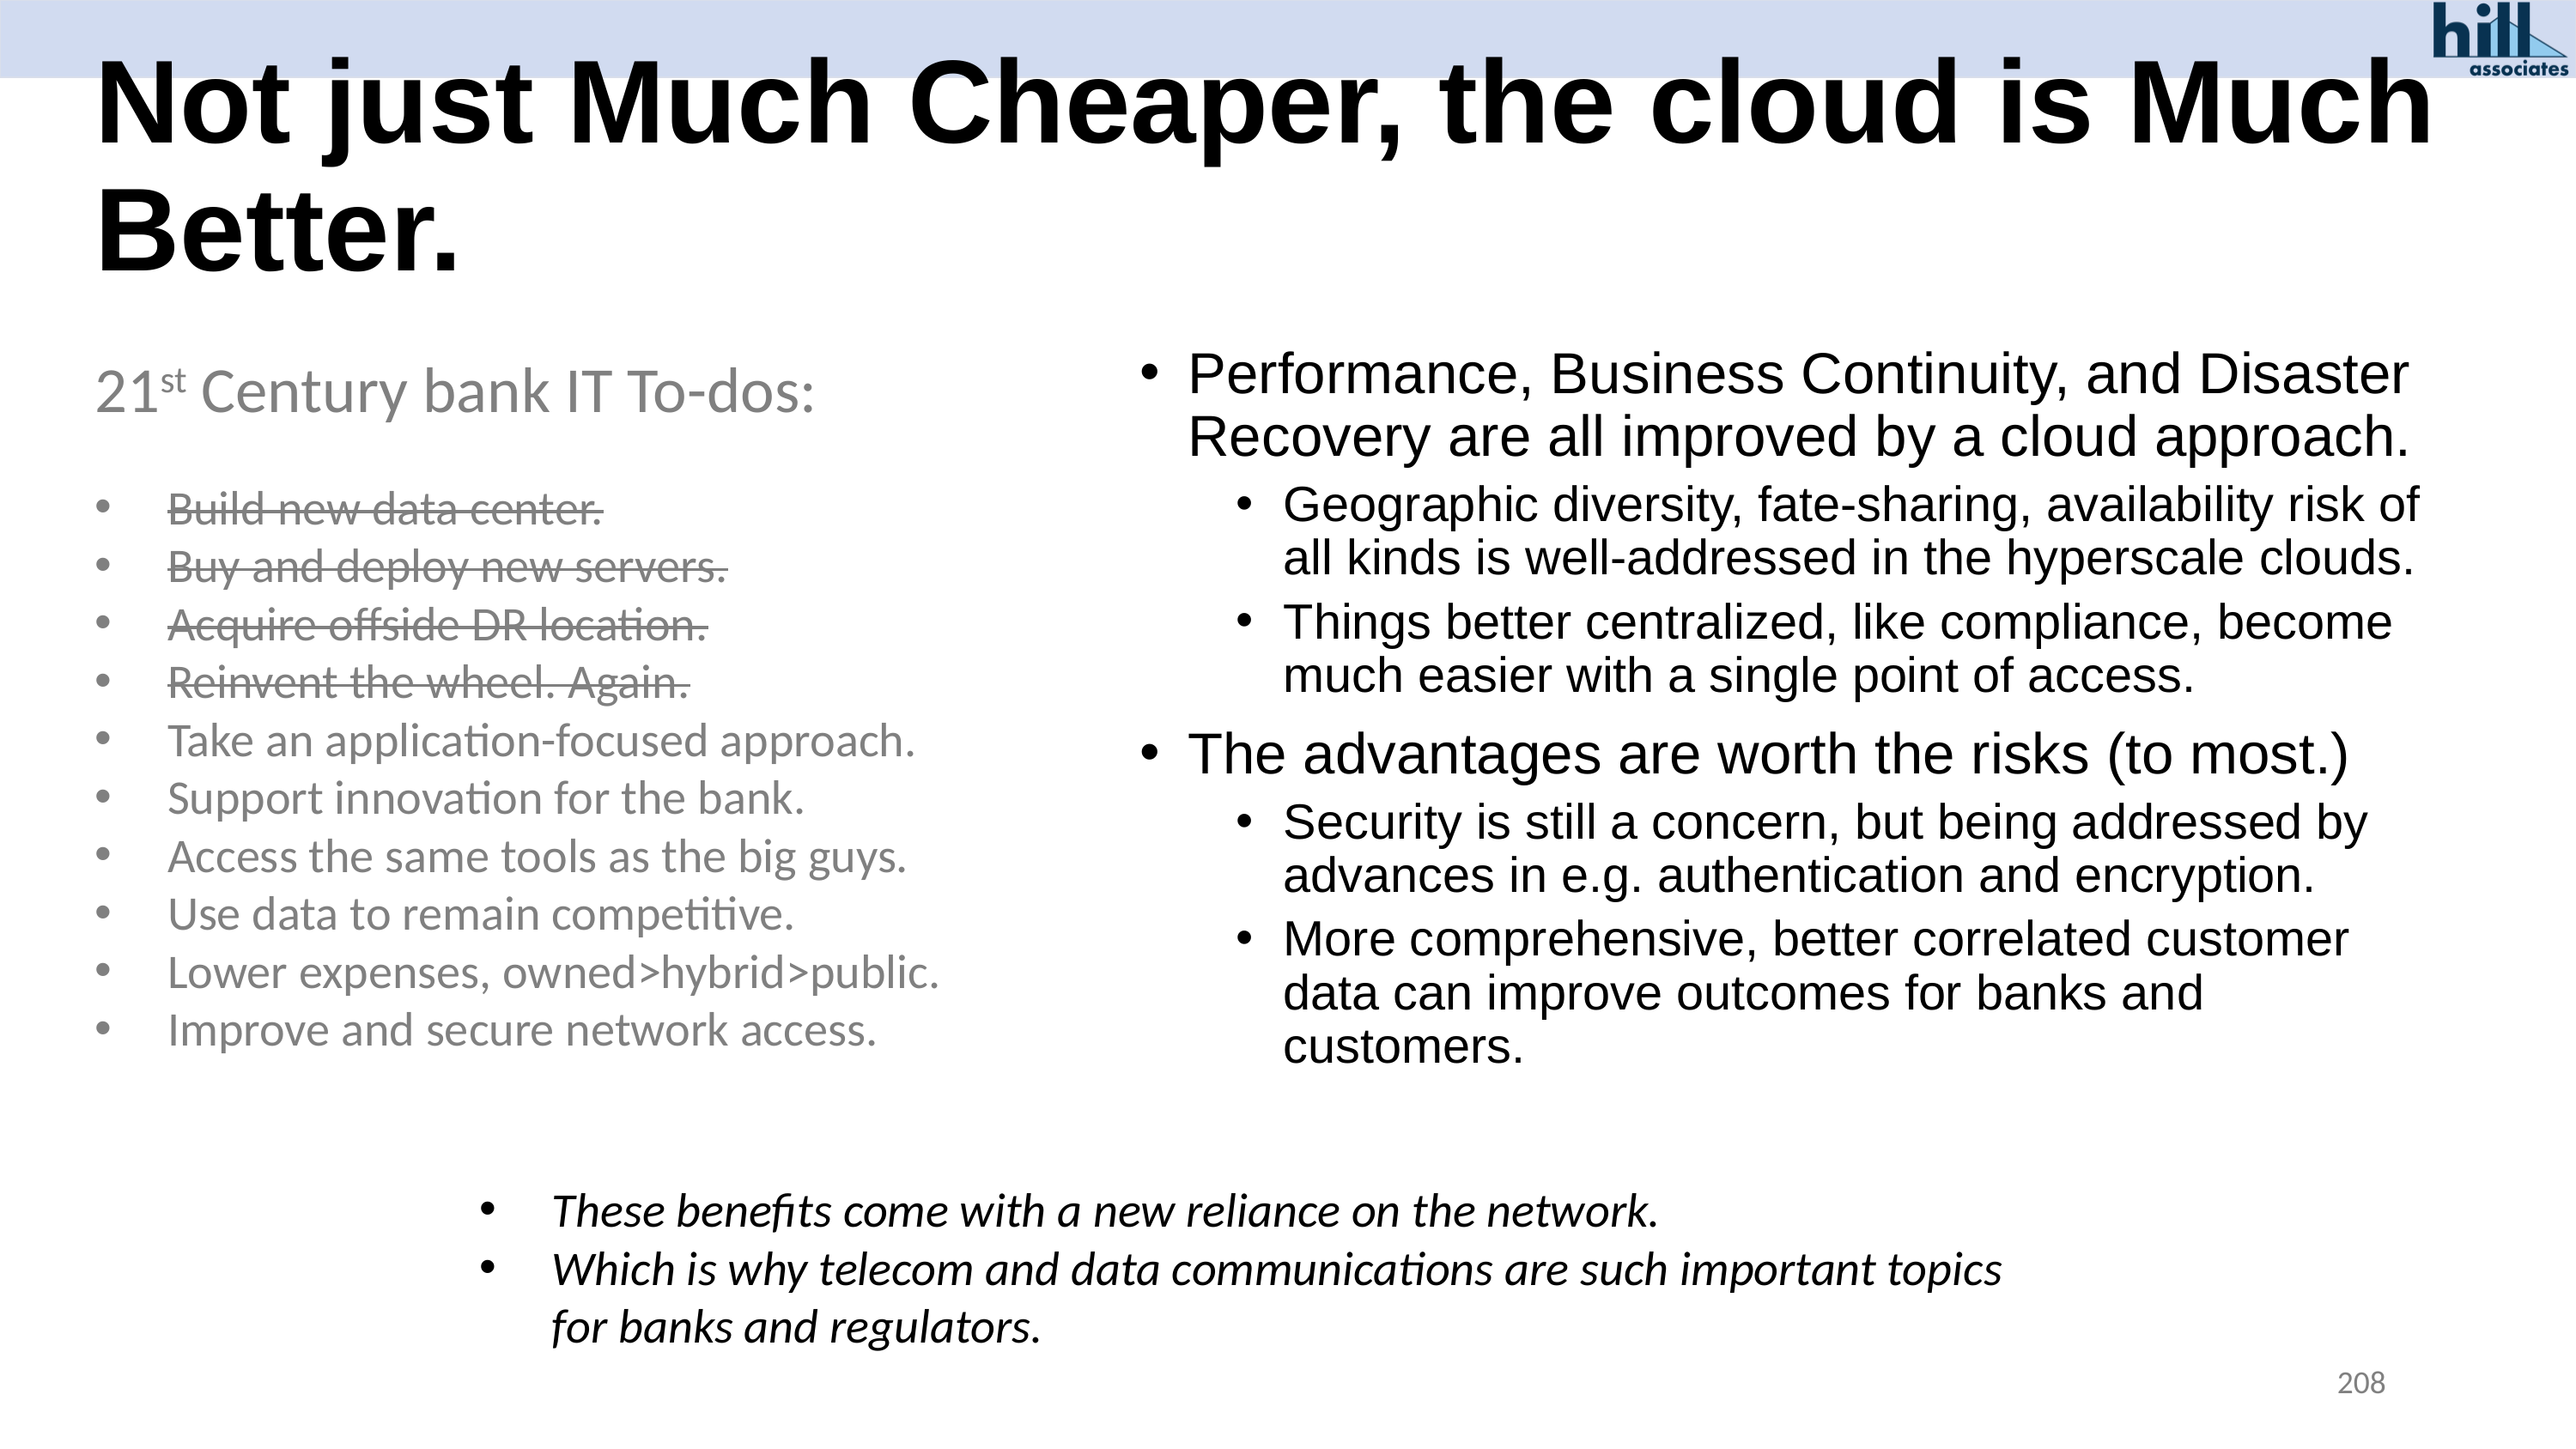

# Not just Much Cheaper, the cloud is Much Better.
Performance, Business Continuity, and Disaster Recovery are all improved by a cloud approach.
Geographic diversity, fate-sharing, availability risk of all kinds is well-addressed in the hyperscale clouds.
Things better centralized, like compliance, become much easier with a single point of access.
The advantages are worth the risks (to most.)
Security is still a concern, but being addressed by advances in e.g. authentication and encryption.
More comprehensive, better correlated customer data can improve outcomes for banks and customers.
21st Century bank IT To-dos:

Build new data center.
Buy and deploy new servers.
Acquire offside DR location.
Reinvent the wheel. Again.
Take an application-focused approach.
Support innovation for the bank.
Access the same tools as the big guys.
Use data to remain competitive.
Lower expenses, owned>hybrid>public.
Improve and secure network access.
These benefits come with a new reliance on the network.
Which is why telecom and data communications are such important topics for banks and regulators.

208